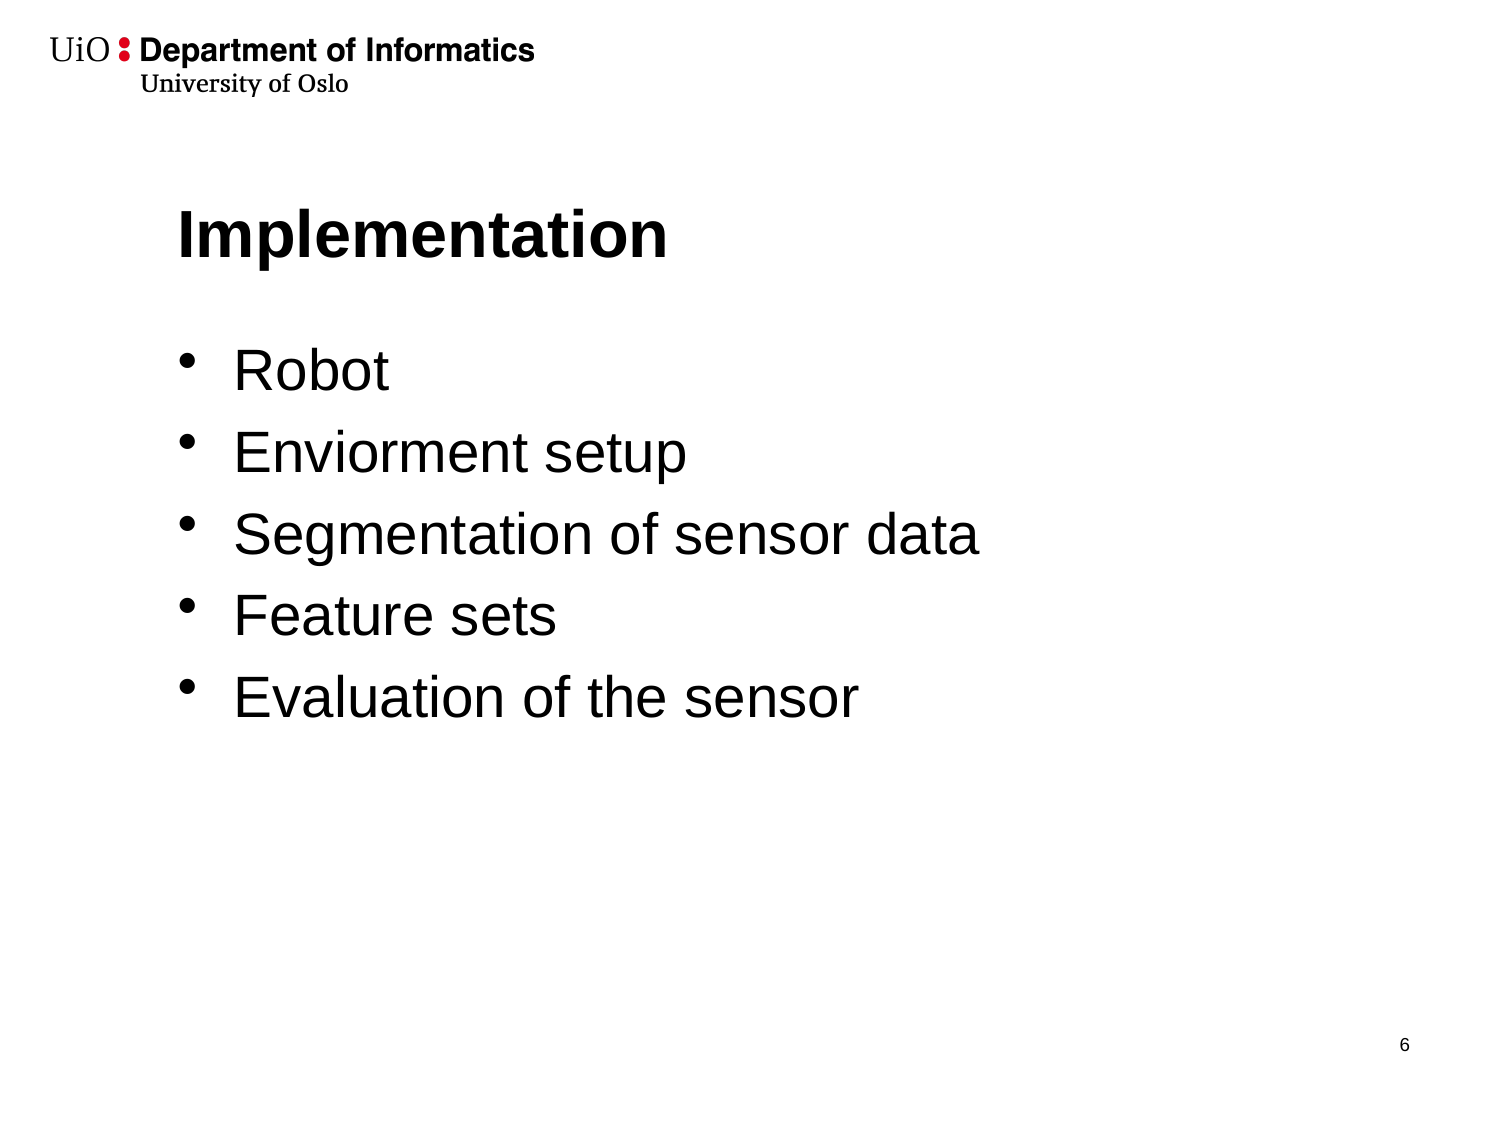

# Implementation
Robot
Enviorment setup
Segmentation of sensor data
Feature sets
Evaluation of the sensor
6